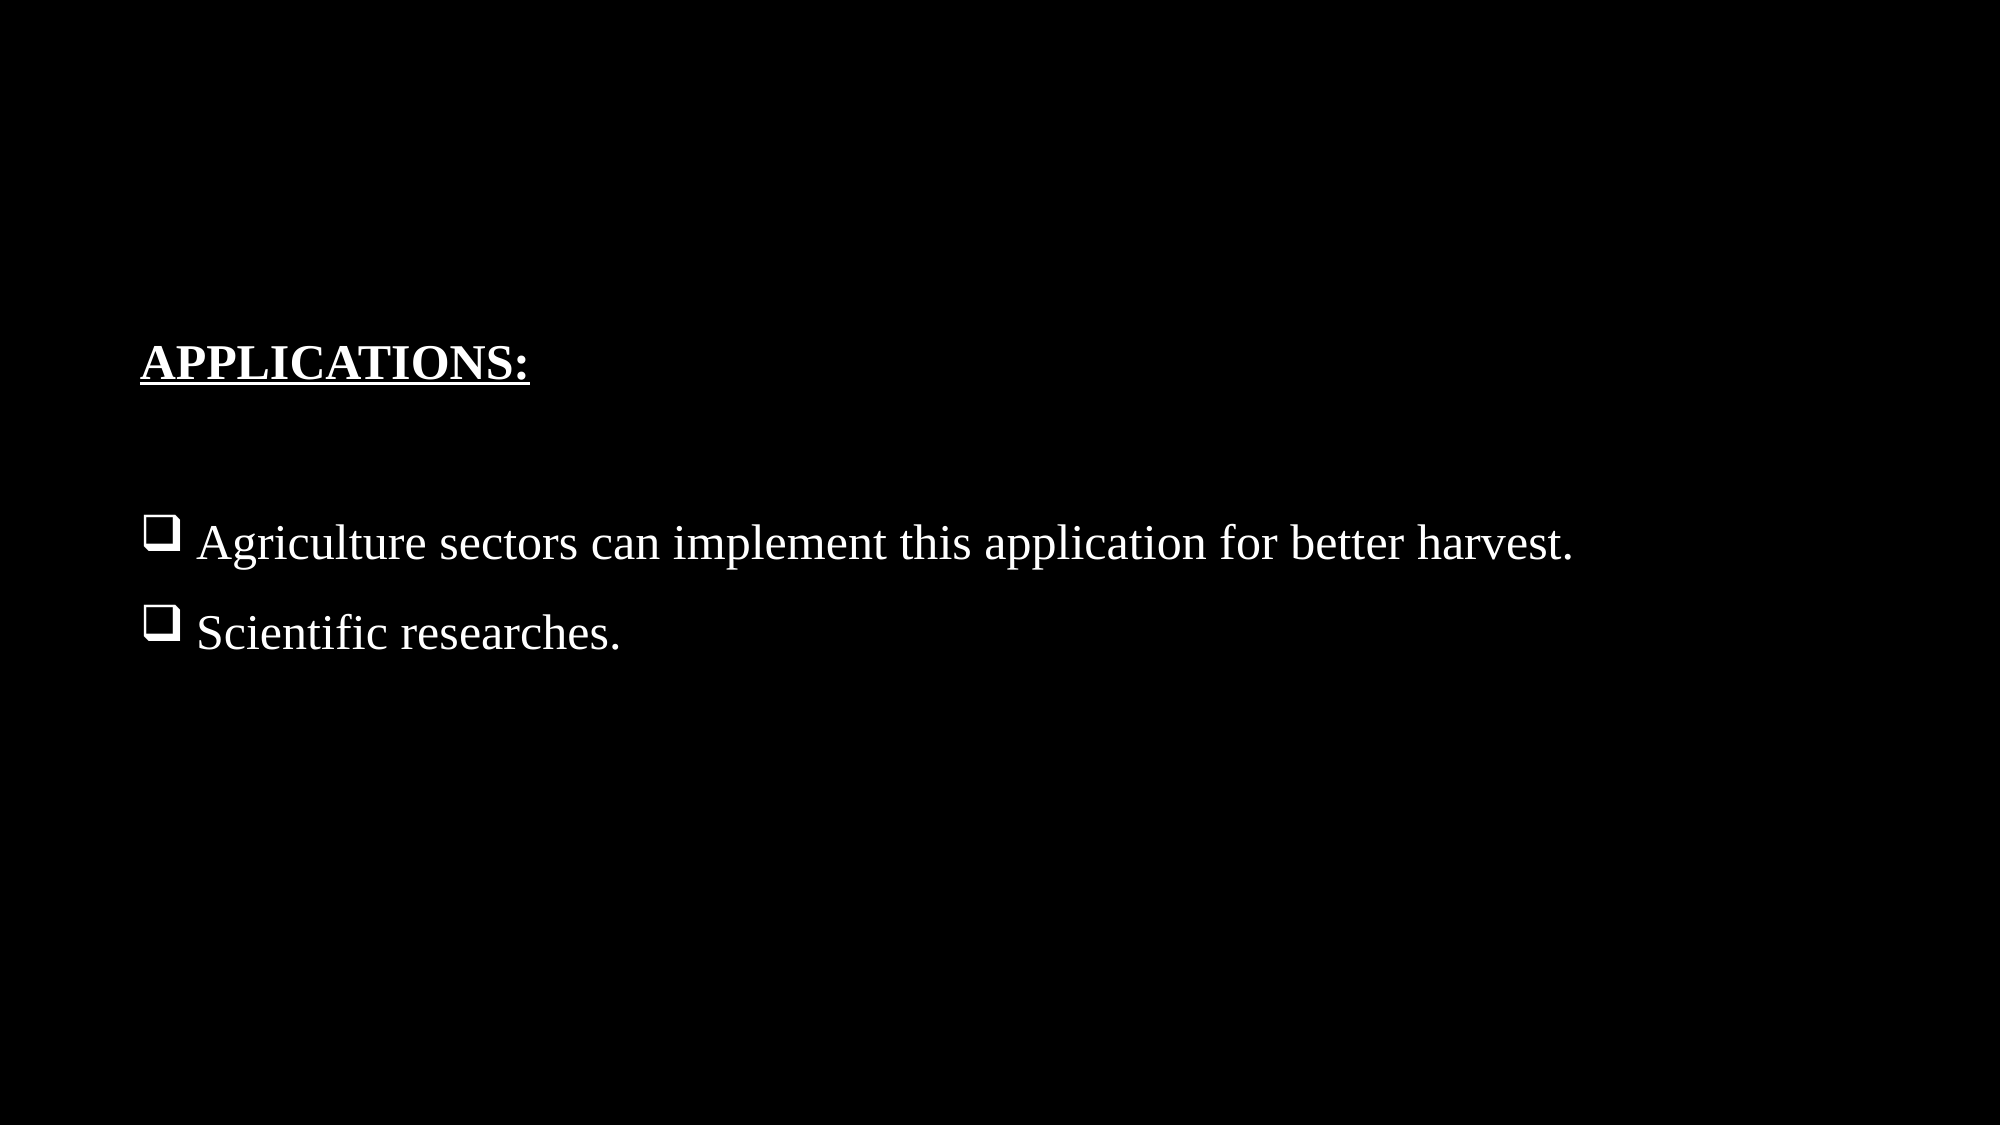

r:

APPLICATIONS:

Agriculture sectors can implement this application for better harvest.
Scientific researches.